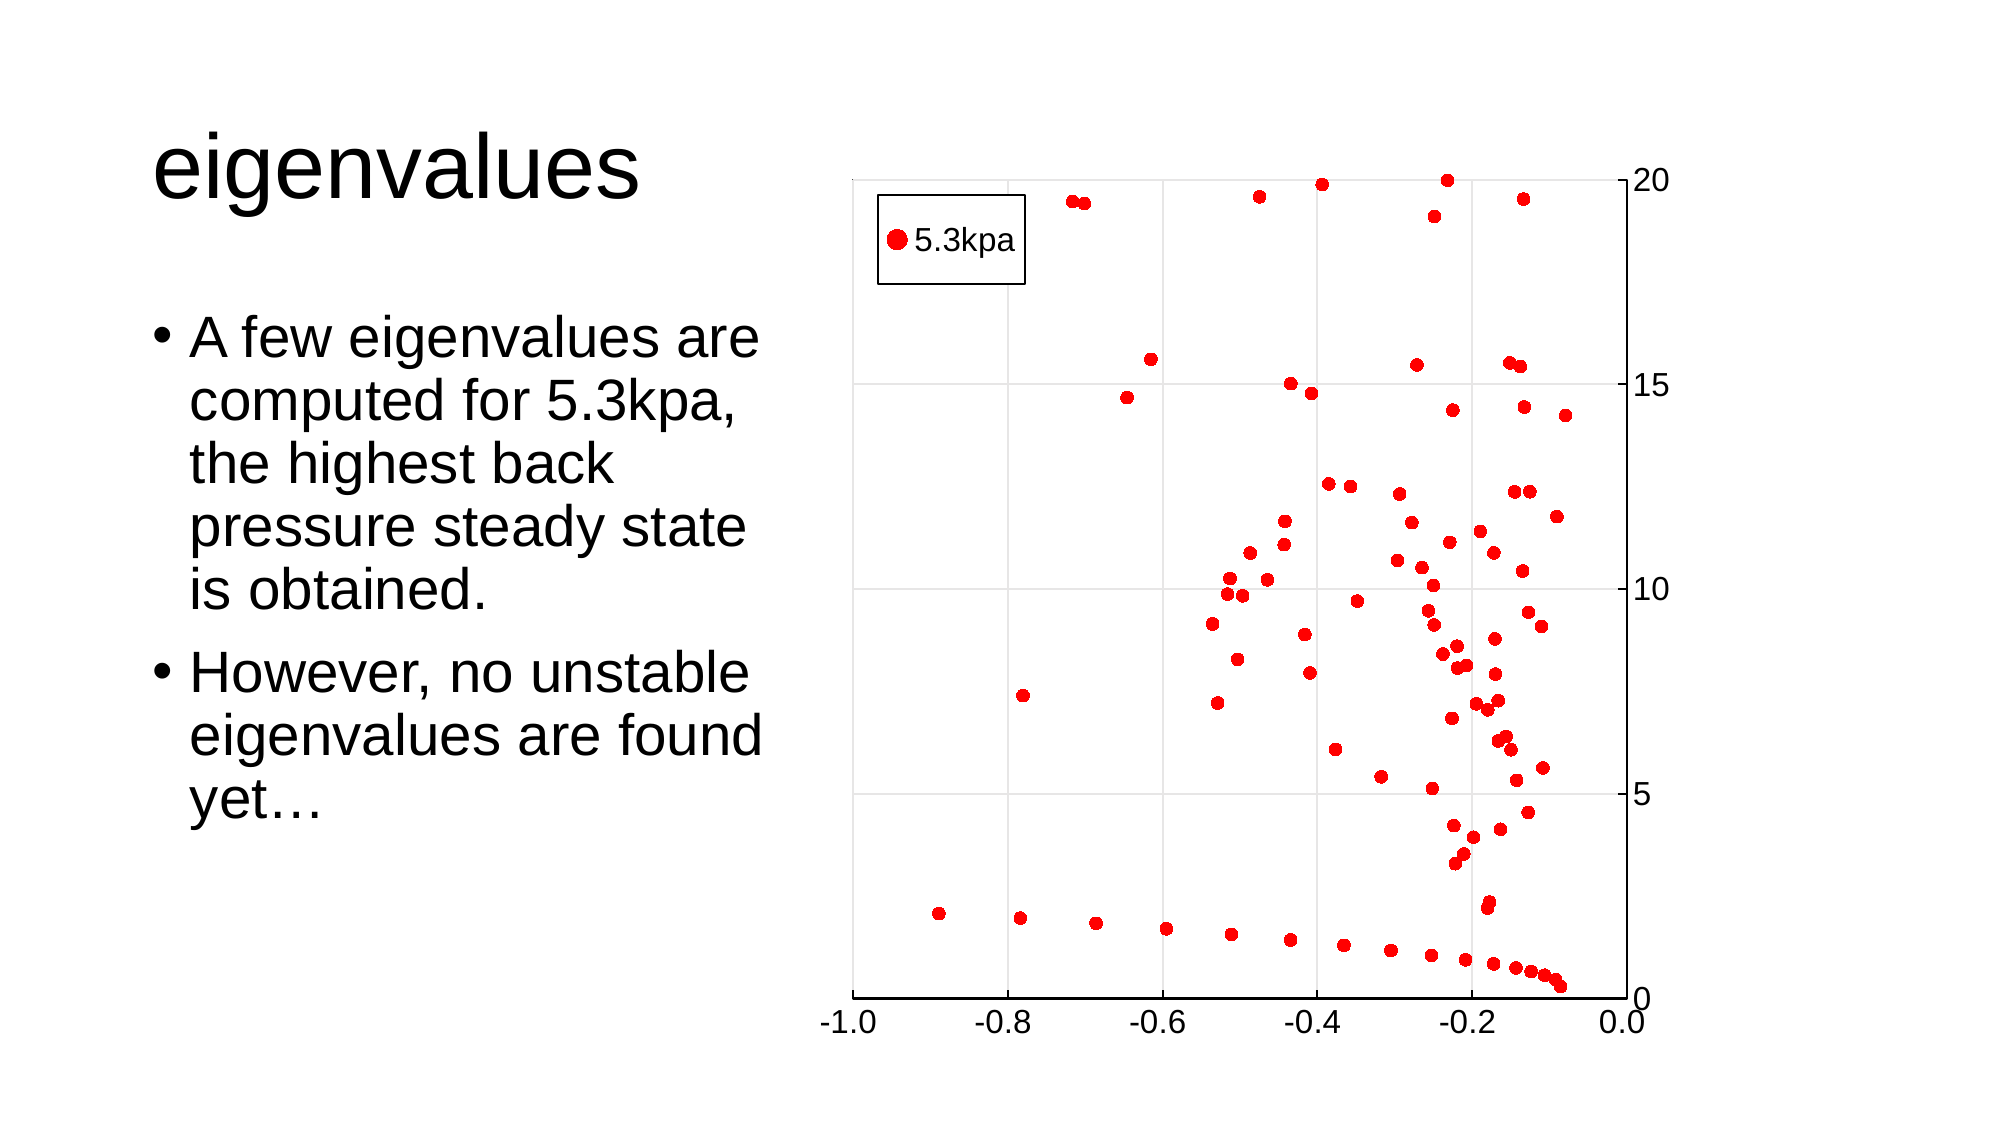

# eigenvalues

### Chart

| Category | 5.3kpa |
|---|---|
A few eigenvalues are computed for 5.3kpa, the highest back pressure steady state is obtained.
However, no unstable eigenvalues are found yet…